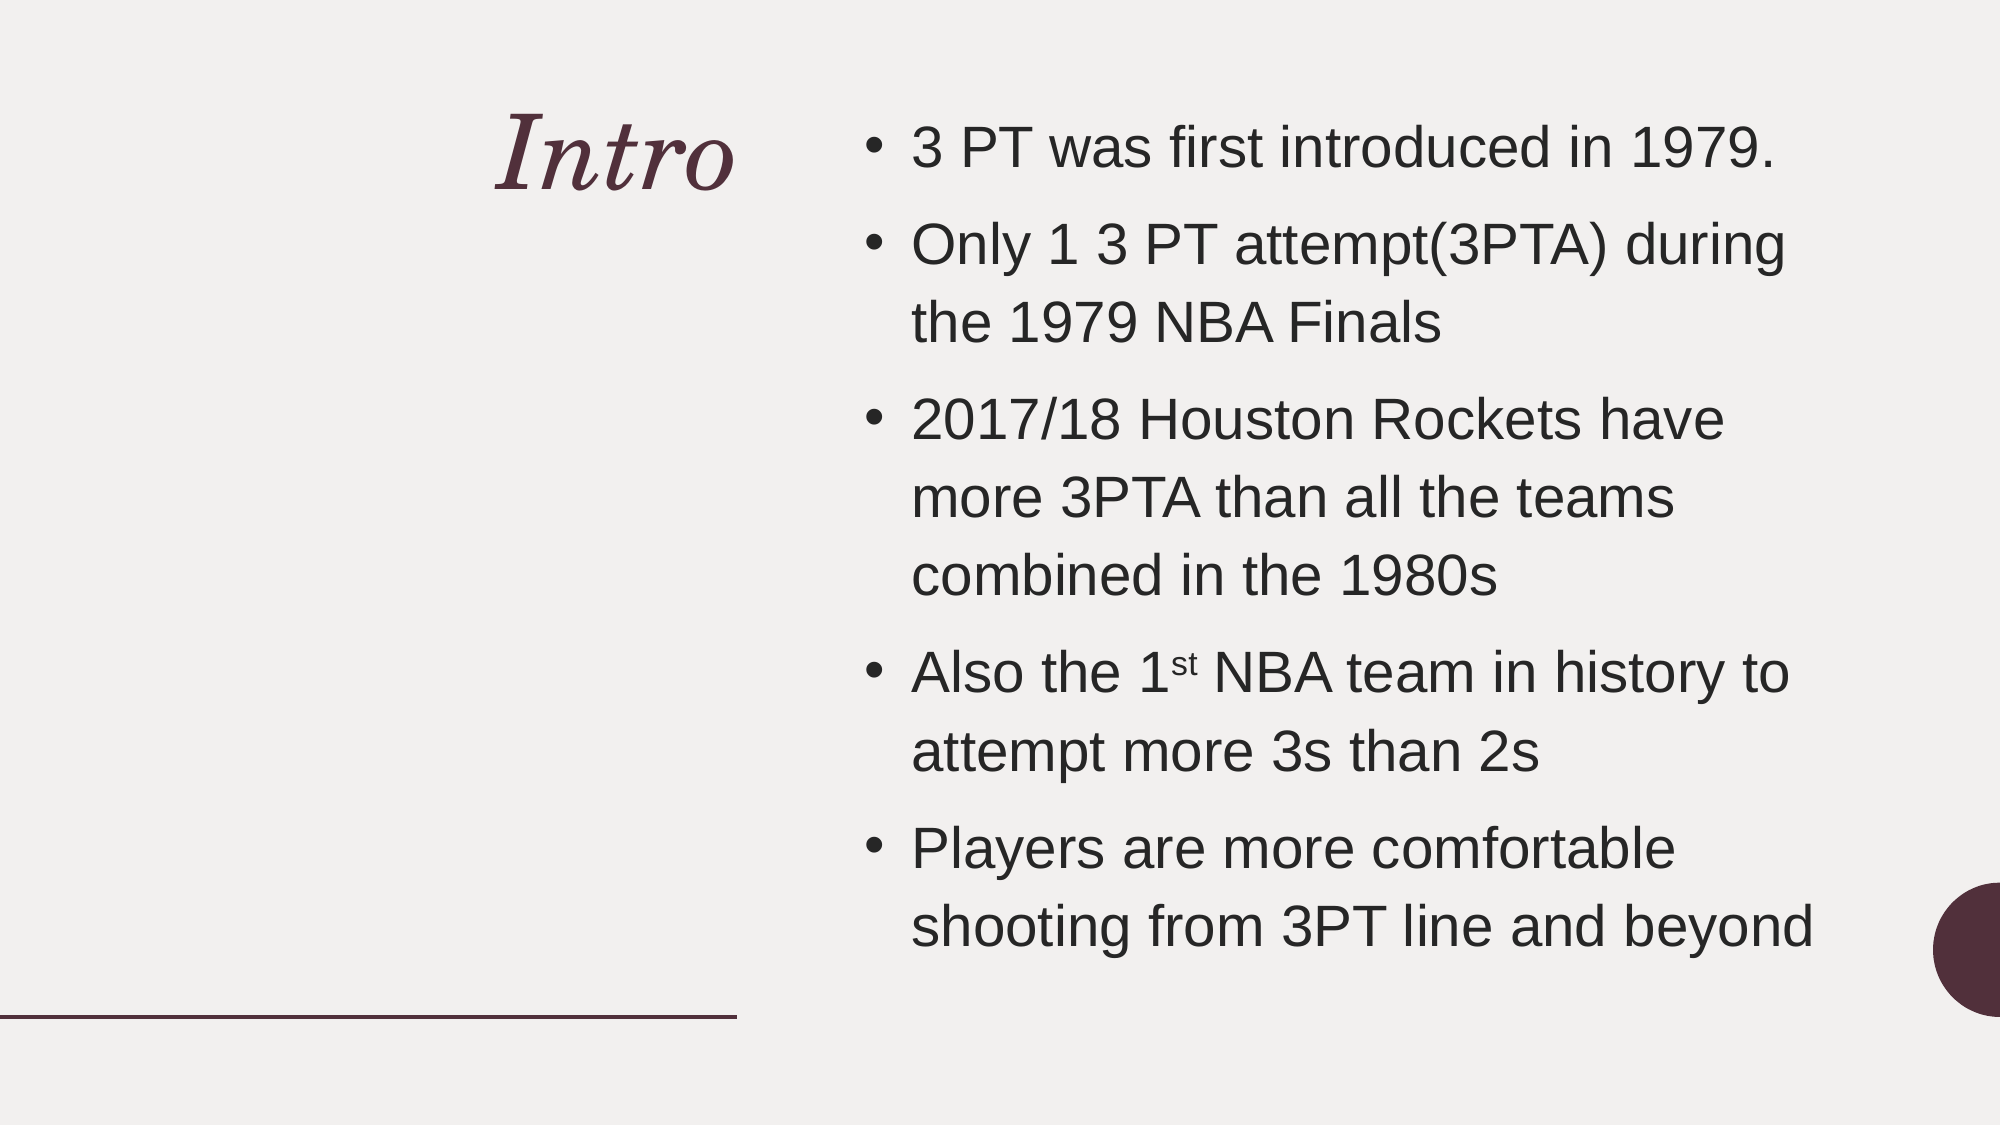

# Intro
3 PT was first introduced in 1979.
Only 1 3 PT attempt(3PTA) during the 1979 NBA Finals
2017/18 Houston Rockets have more 3PTA than all the teams combined in the 1980s
Also the 1st NBA team in history to attempt more 3s than 2s
Players are more comfortable shooting from 3PT line and beyond